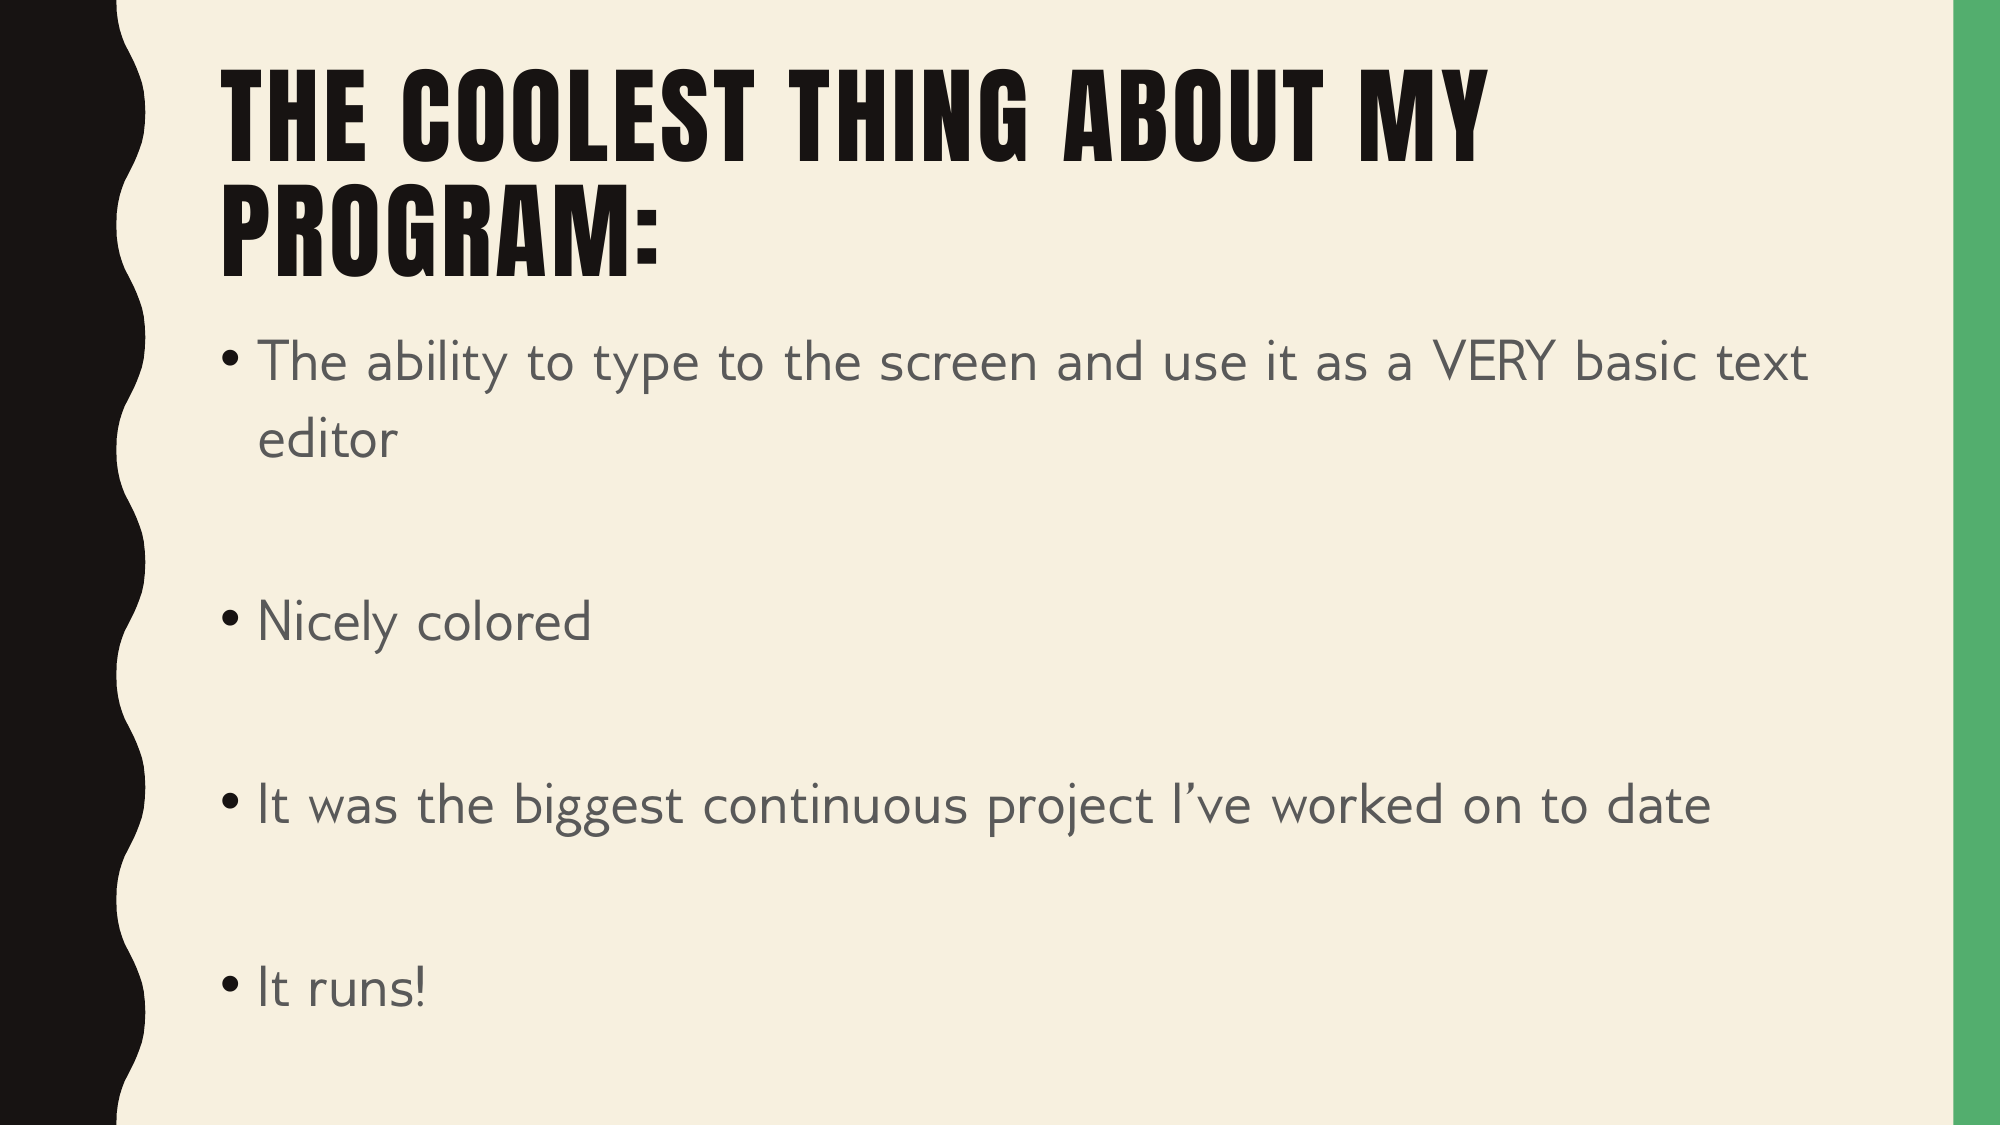

# The Coolest Thing About My Program:
The ability to type to the screen and use it as a VERY basic text editor

Nicely colored

It was the biggest continuous project I’ve worked on to date

It runs!